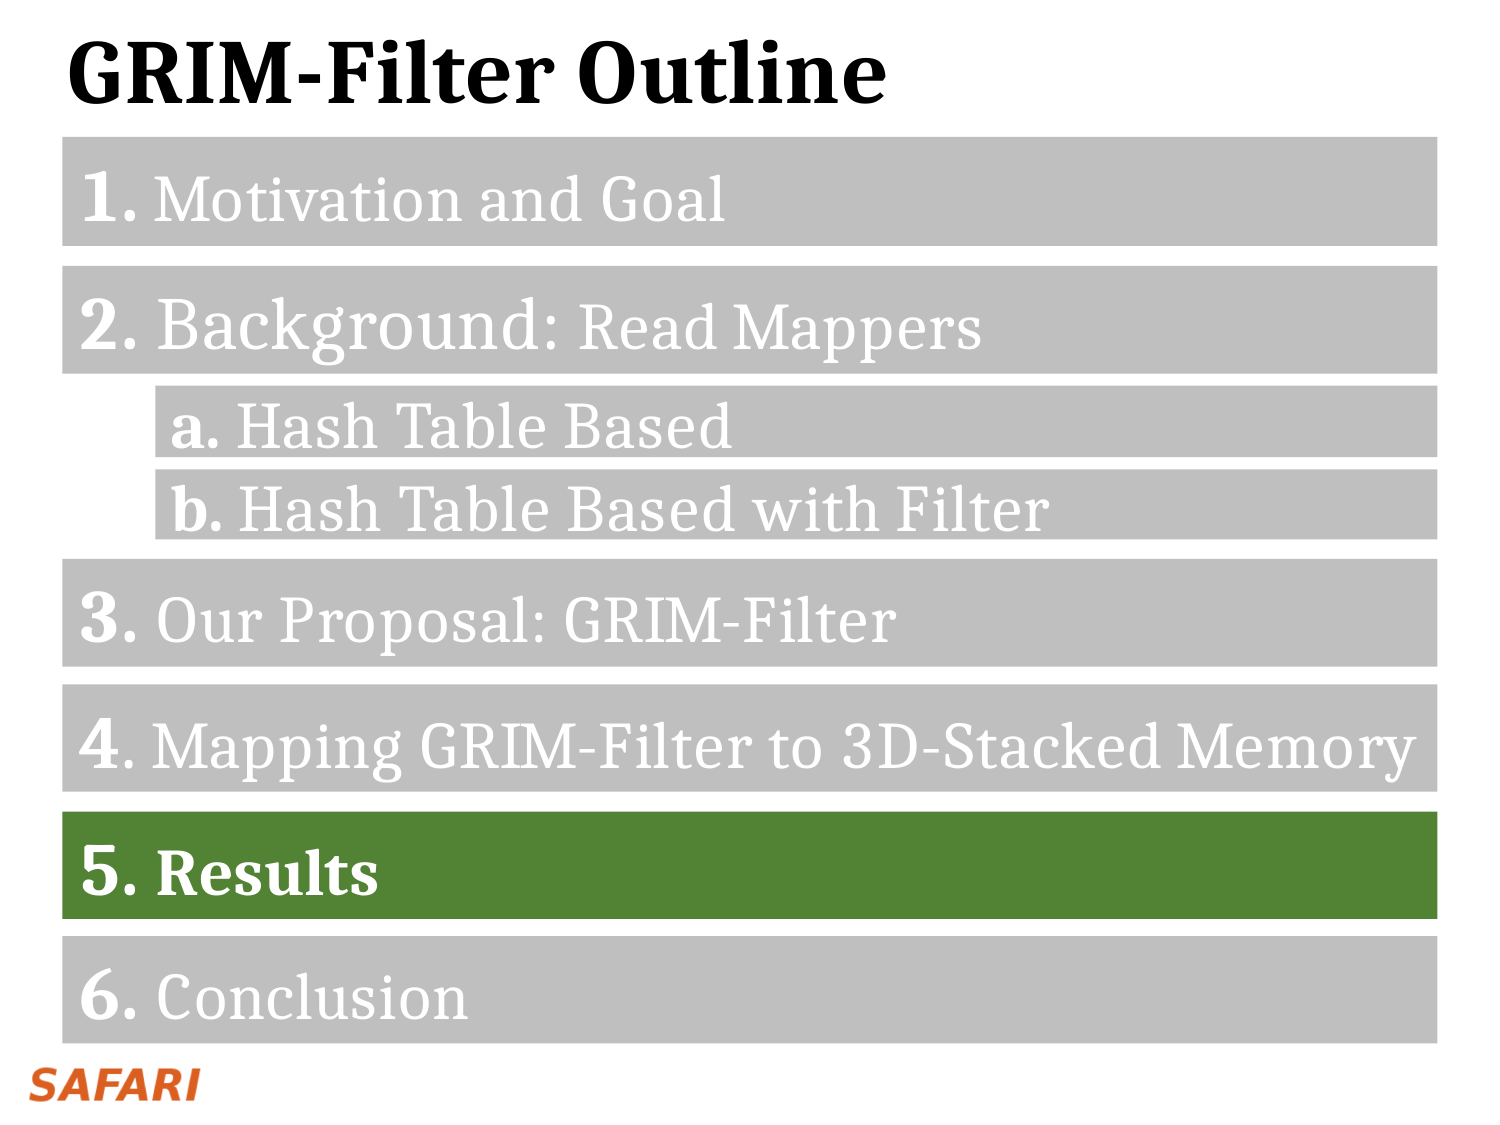

# GRIM-Filter Outline
1. Motivation and Goal
2. Background: Read Mappers
a. Hash Table Based
b. Hash Table Based with Filter
3. Our Proposal: GRIM-Filter
4. Mapping GRIM-Filter to 3D-Stacked Memory
5. Results
6. Conclusion